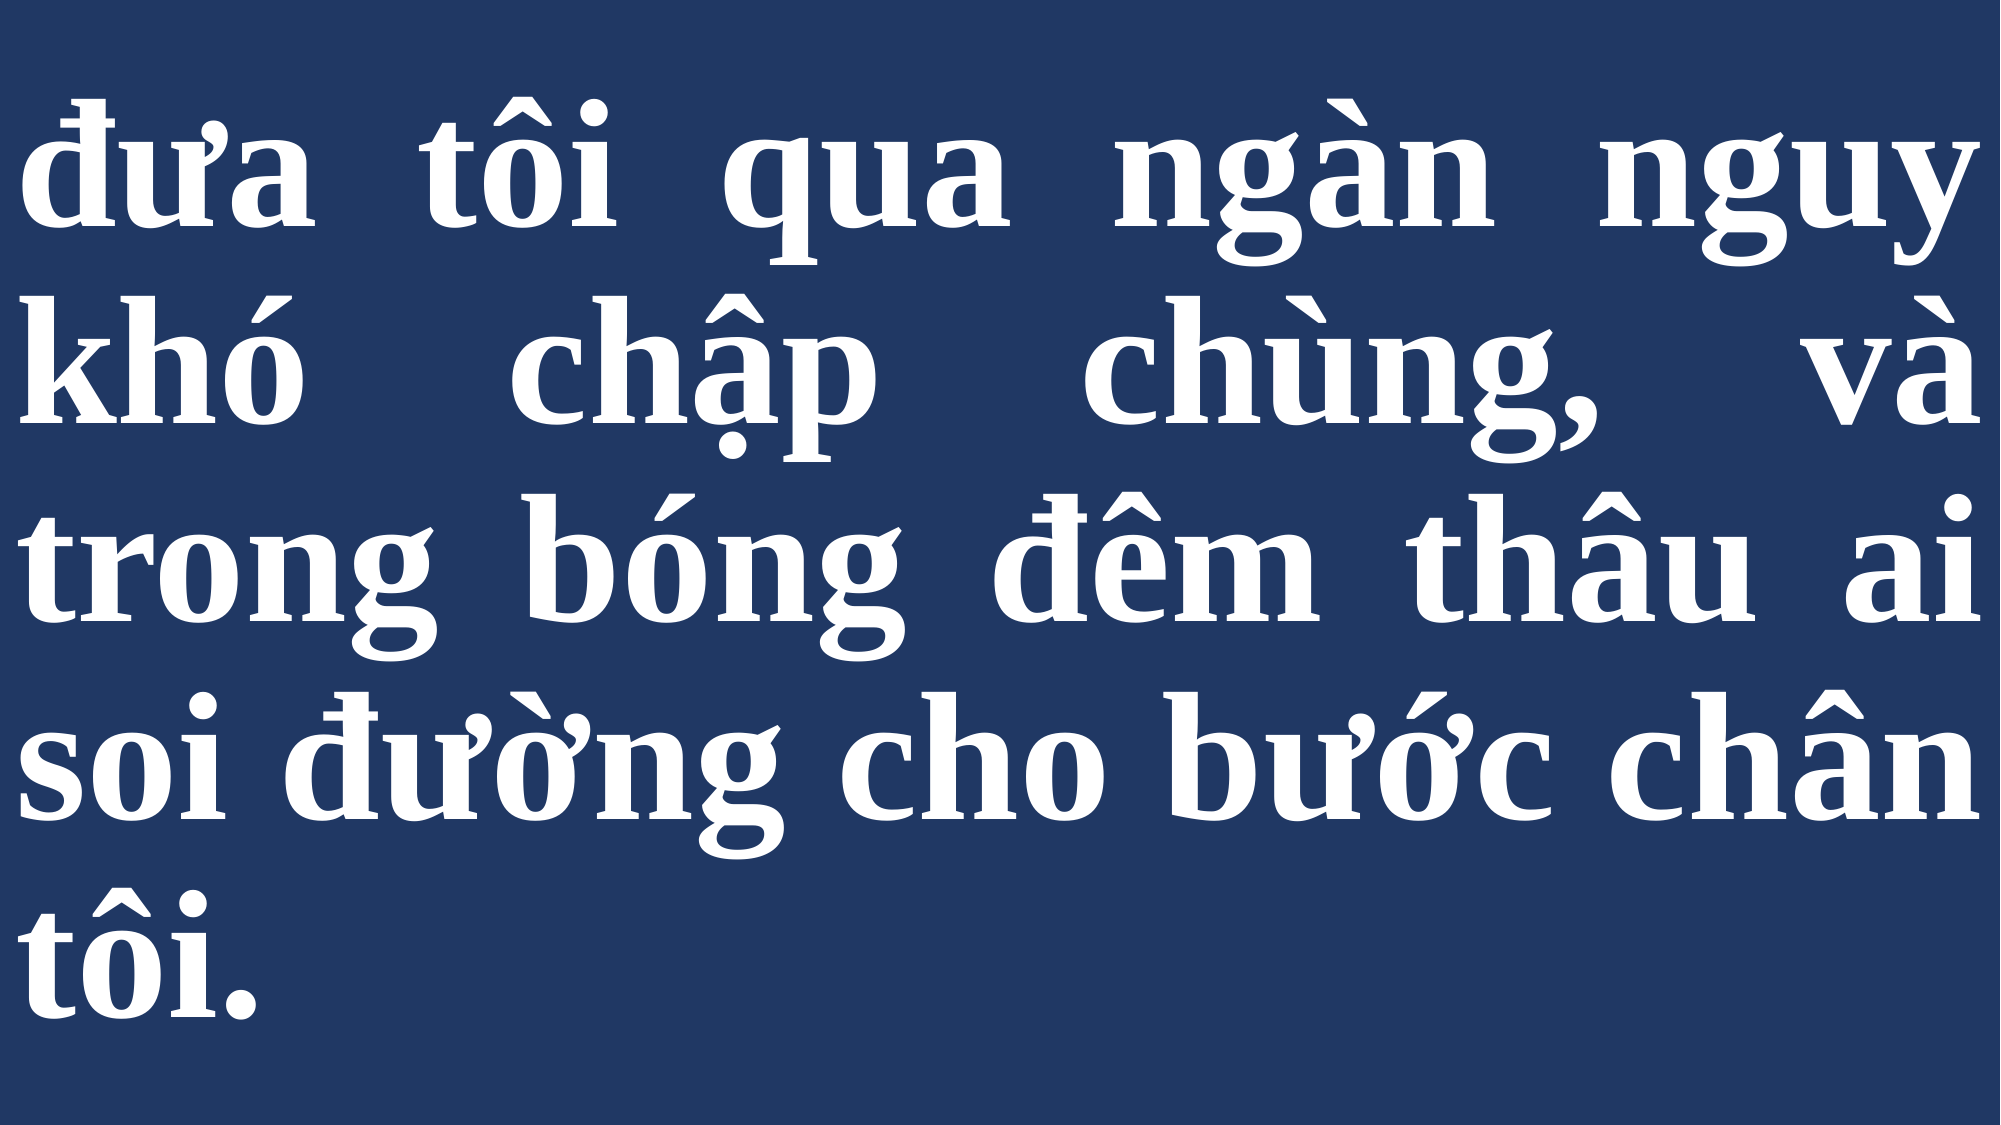

# đưa tôi qua ngàn nguy khó chập chùng, và trong bóng đêm thâu ai soi đường cho bước chân tôi.